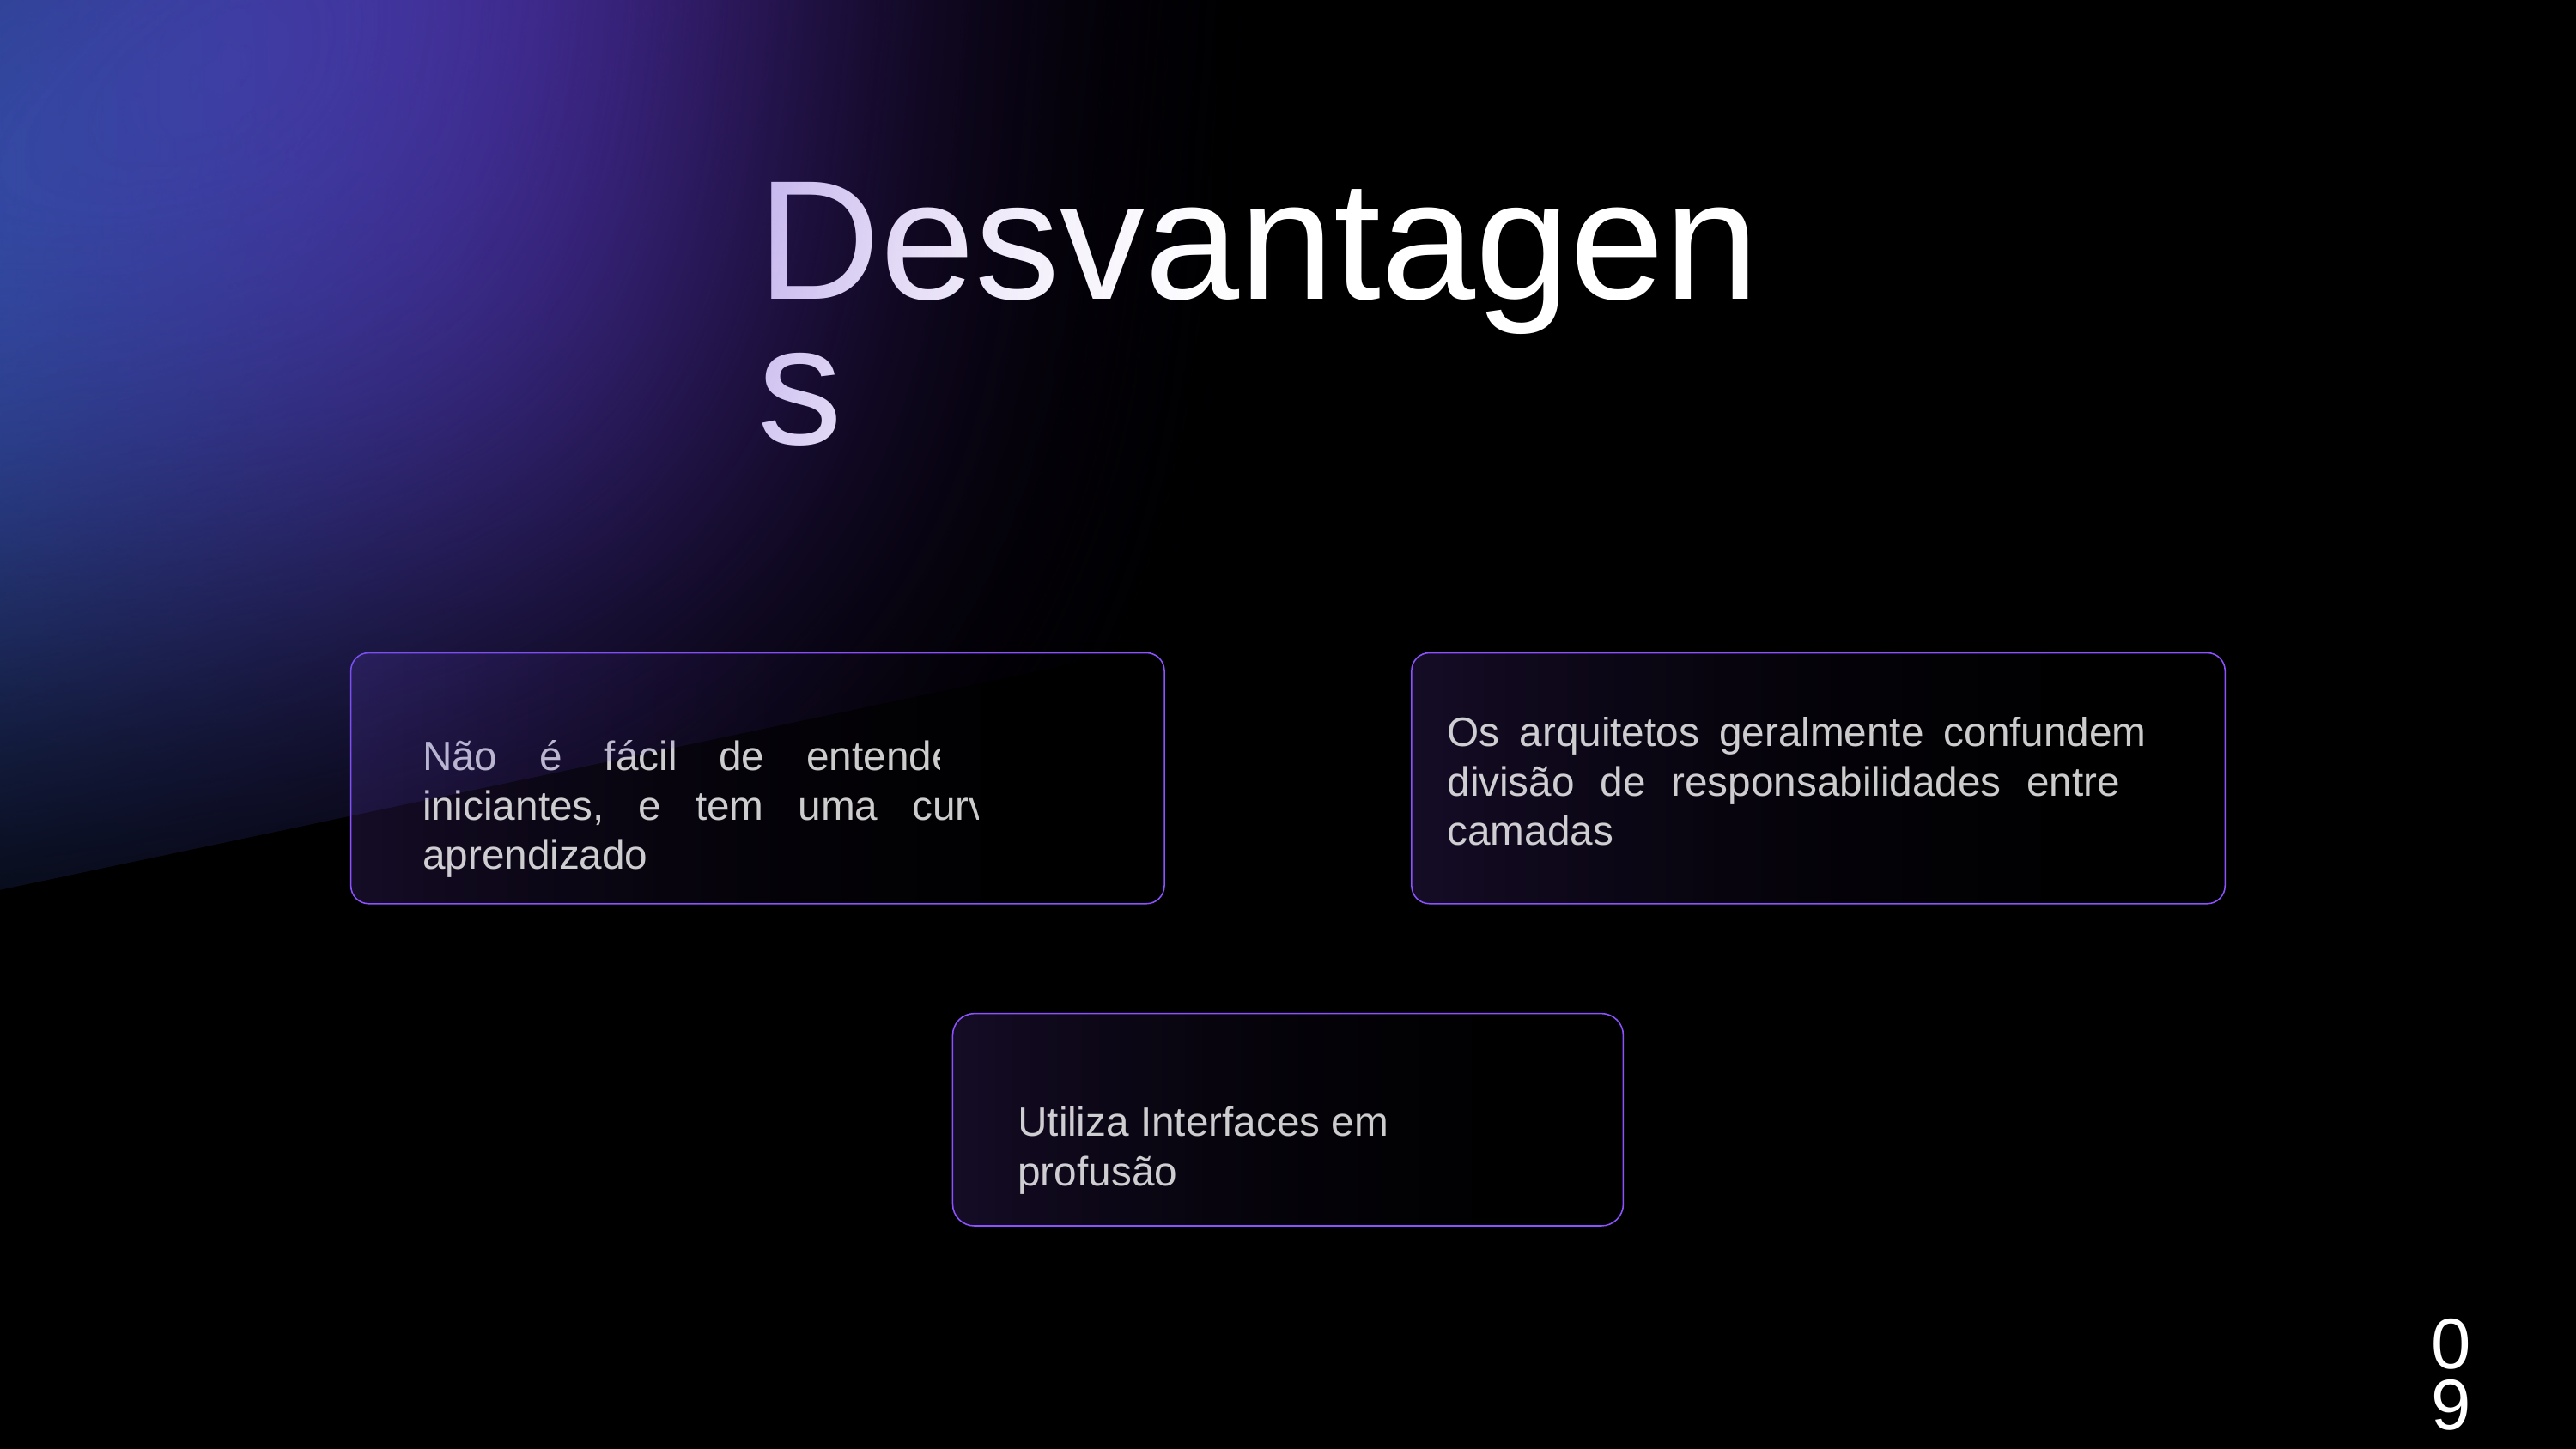

Desvantagens

Não é fácil de entender para iniciantes, e tem uma curva de aprendizado

Os arquitetos geralmente confundem a divisão de responsabilidades entre as camadas

Utiliza Interfaces em profusão
09